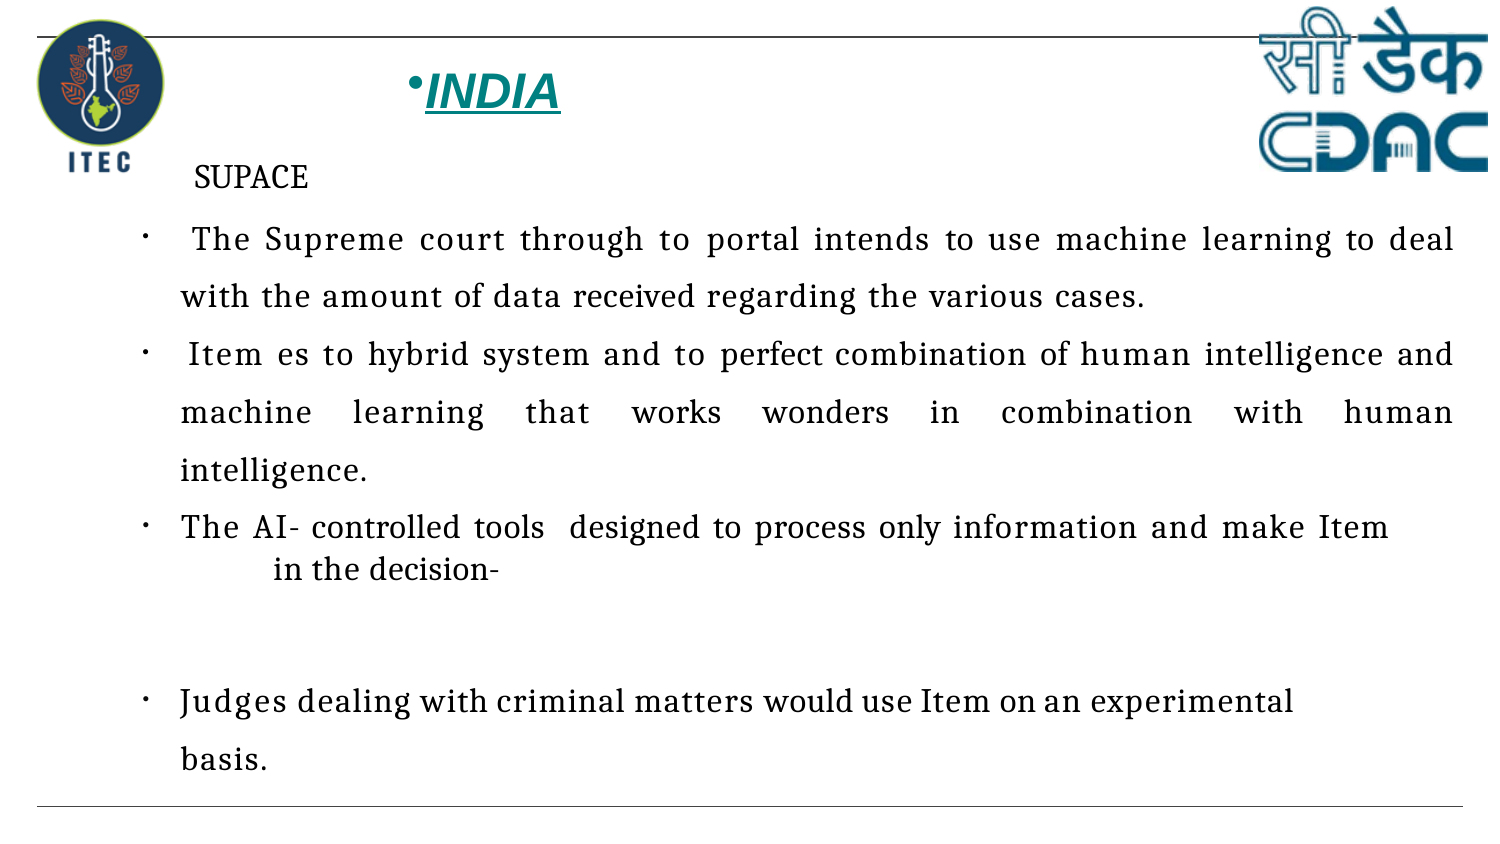

INDIA
# SUPACE
 The Supreme court through to portal intends to use machine learning to deal with the amount of data received regarding the various cases.
 Item es to hybrid system and to perfect combination of human intelligence and machine  learning  that  works  wonders  in  combination  with  human intelligence.
The AI- controlled tools  designed to process only information and make Item

in the decision-
Judges dealing with criminal matters would use Item on an experimental
basis.